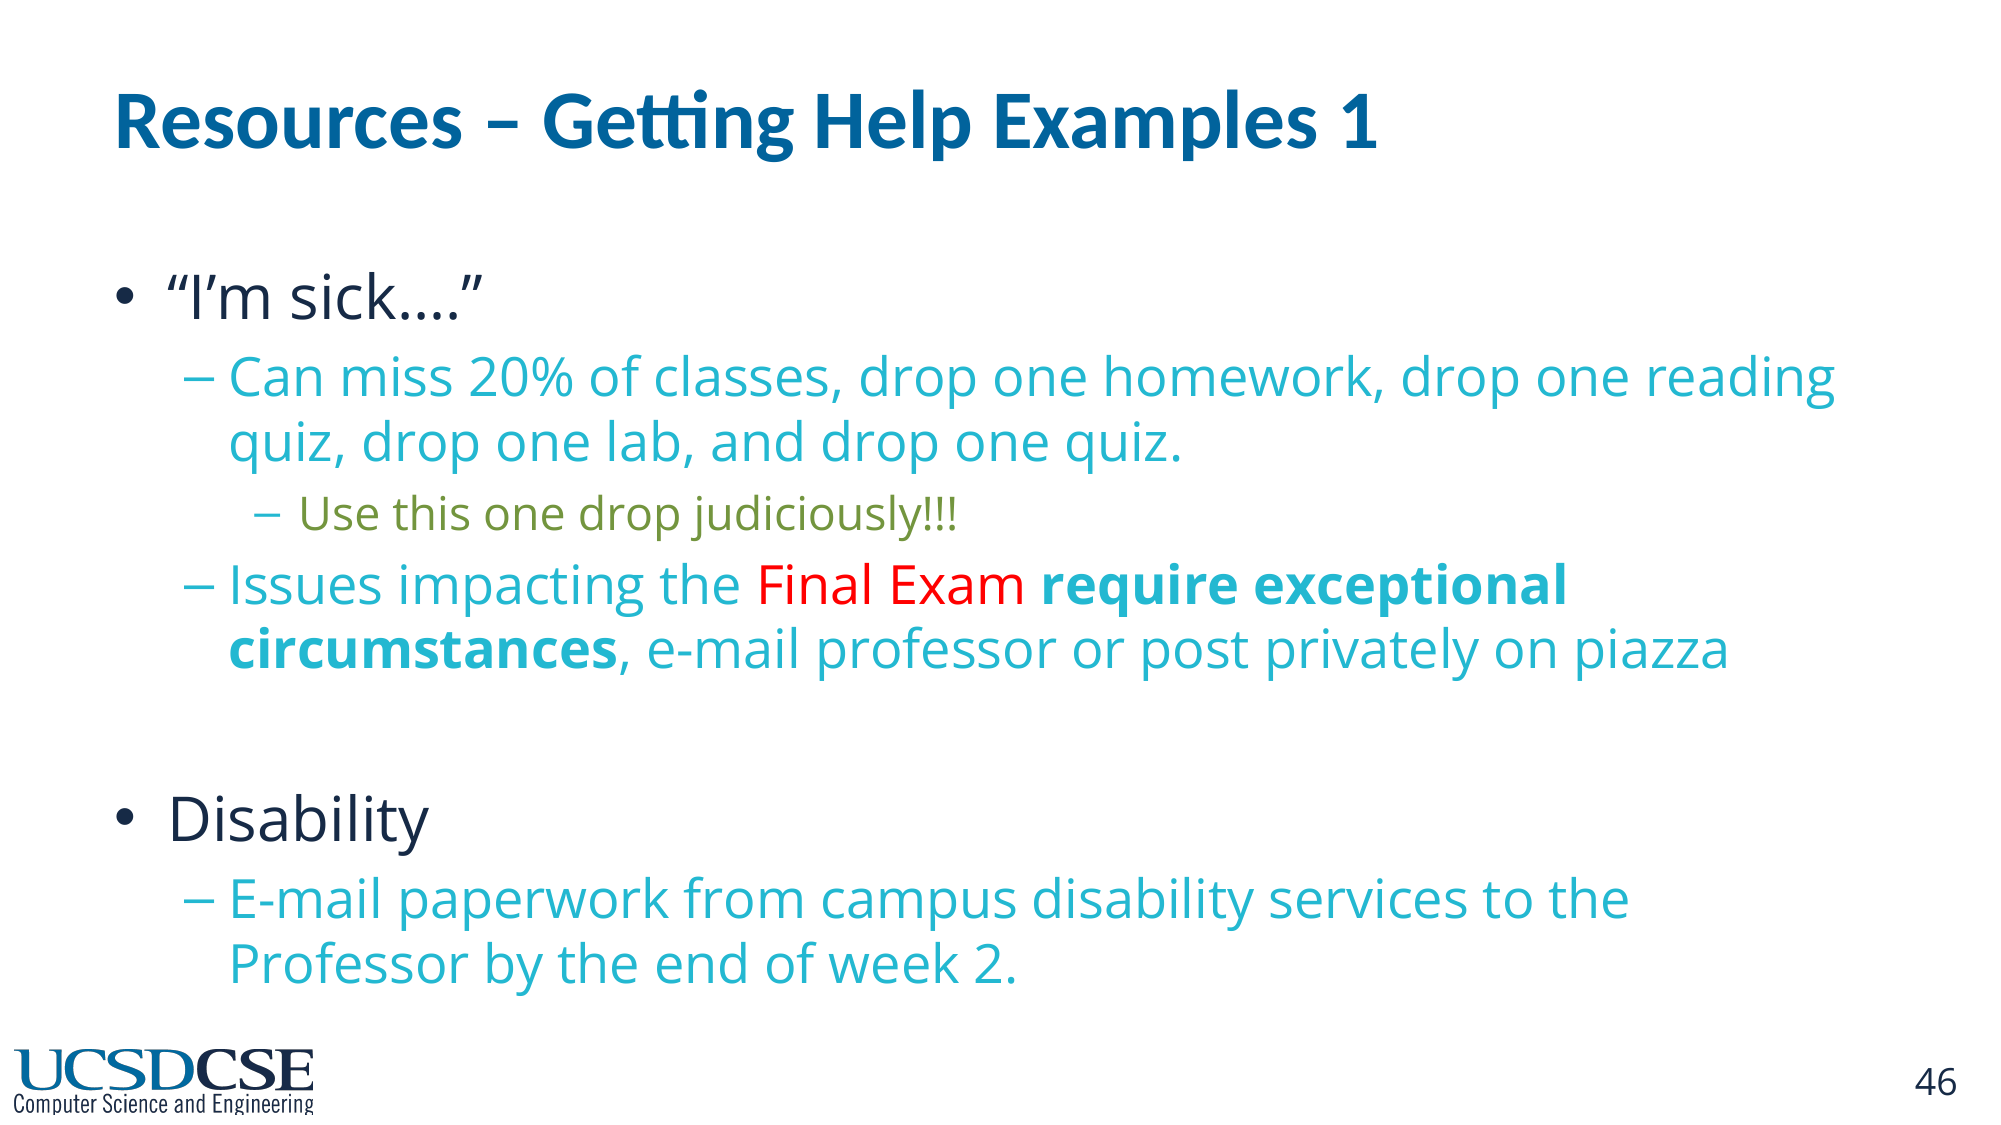

# Resources – Getting Help Examples 1
“I’m sick….”
Can miss 20% of classes, drop one homework, drop one reading quiz, drop one lab, and drop one quiz.
Use this one drop judiciously!!!
Issues impacting the Final Exam require exceptional circumstances, e-mail professor or post privately on piazza

Disability
E-mail paperwork from campus disability services to the Professor by the end of week 2.